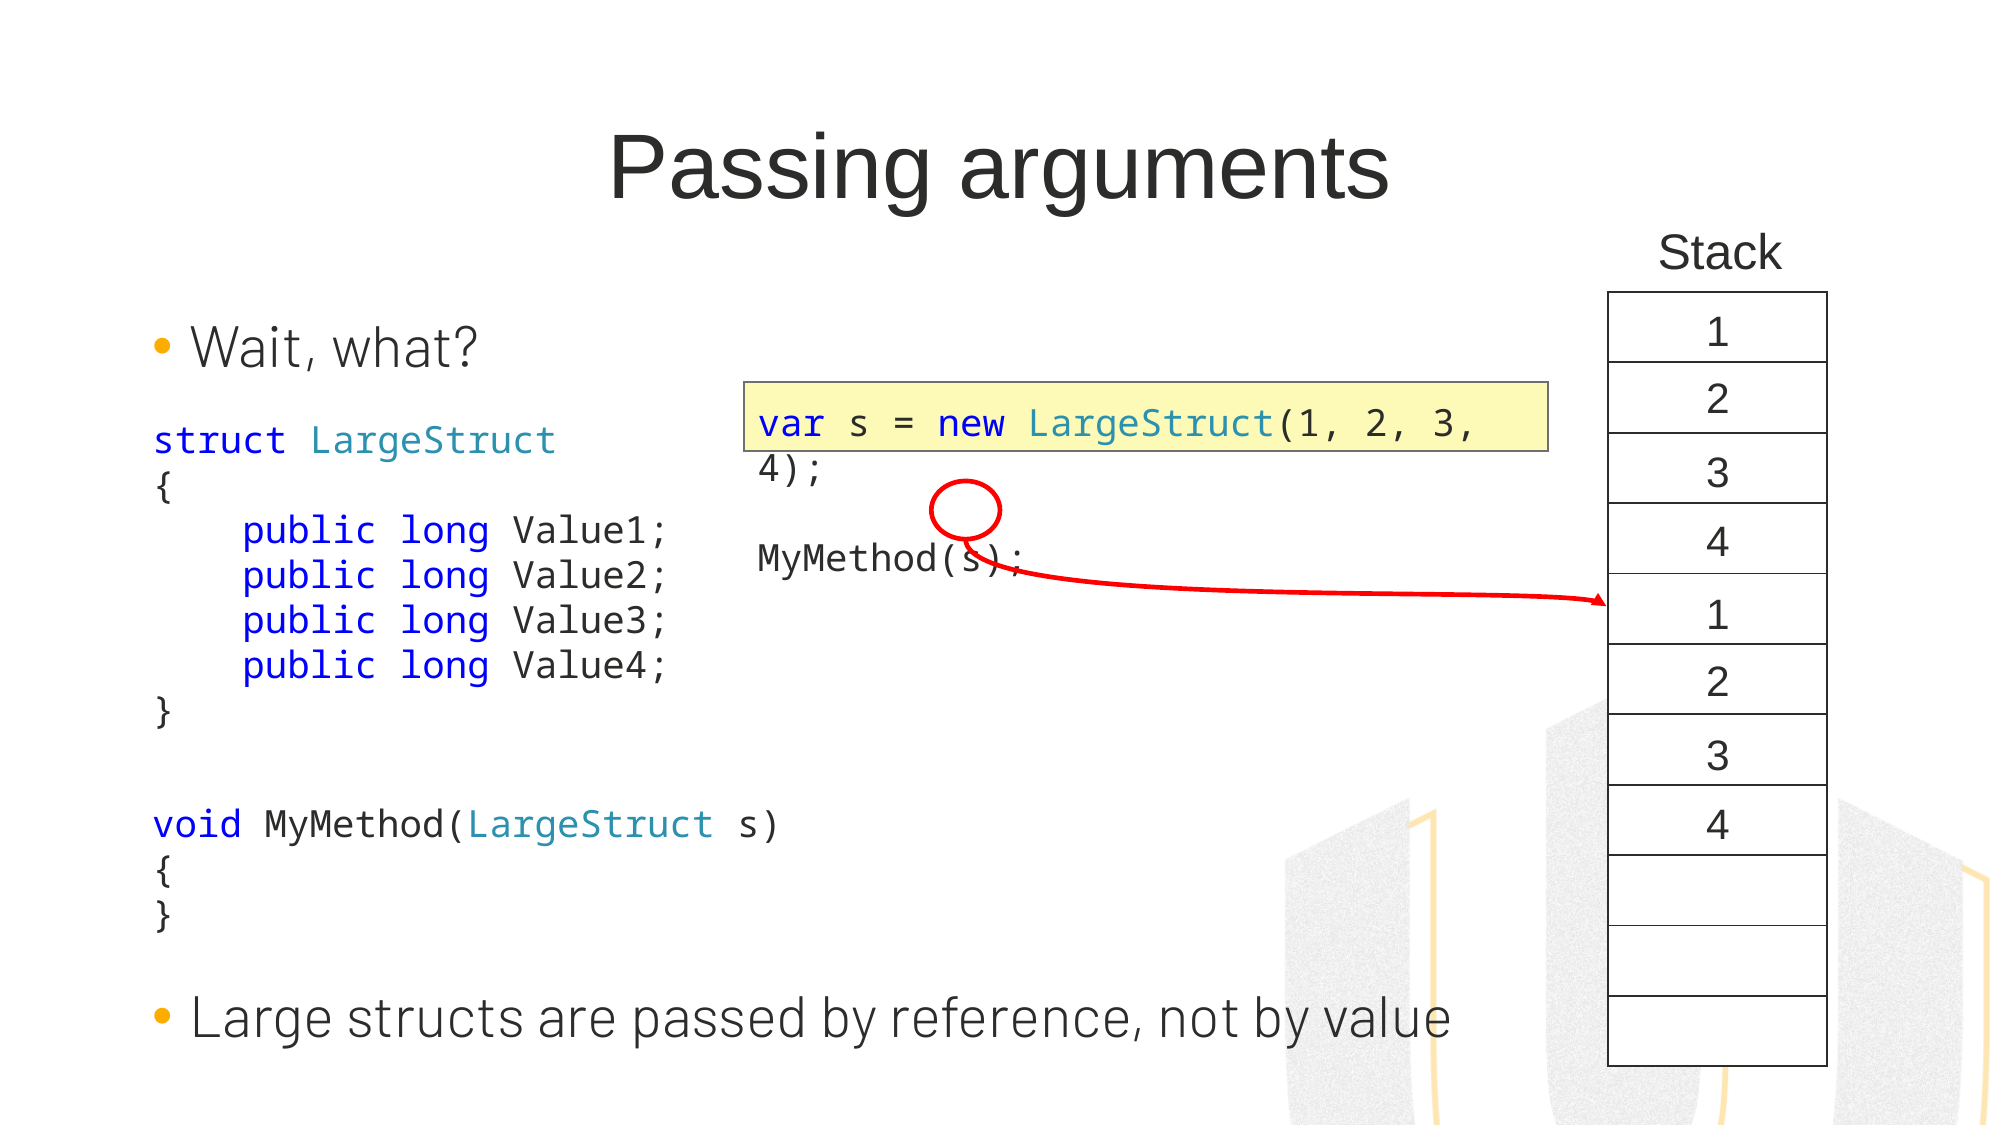

# Passing arguments
Stack
|  |
| --- |
|  |
|  |
|  |
|  |
|  |
|  |
|  |
|  |
|  |
|  |
1
Wait, what?

Large structs are passed by reference, not by value

2

var s = new LargeStruct(1, 2, 3, 4);

MyMethod(s);
struct LargeStruct
{
    public long Value1;
    public long Value2;
    public long Value3;
    public long Value4;
}
3

4
1
2
3
void MyMethod(LargeStruct s)
{
}
4